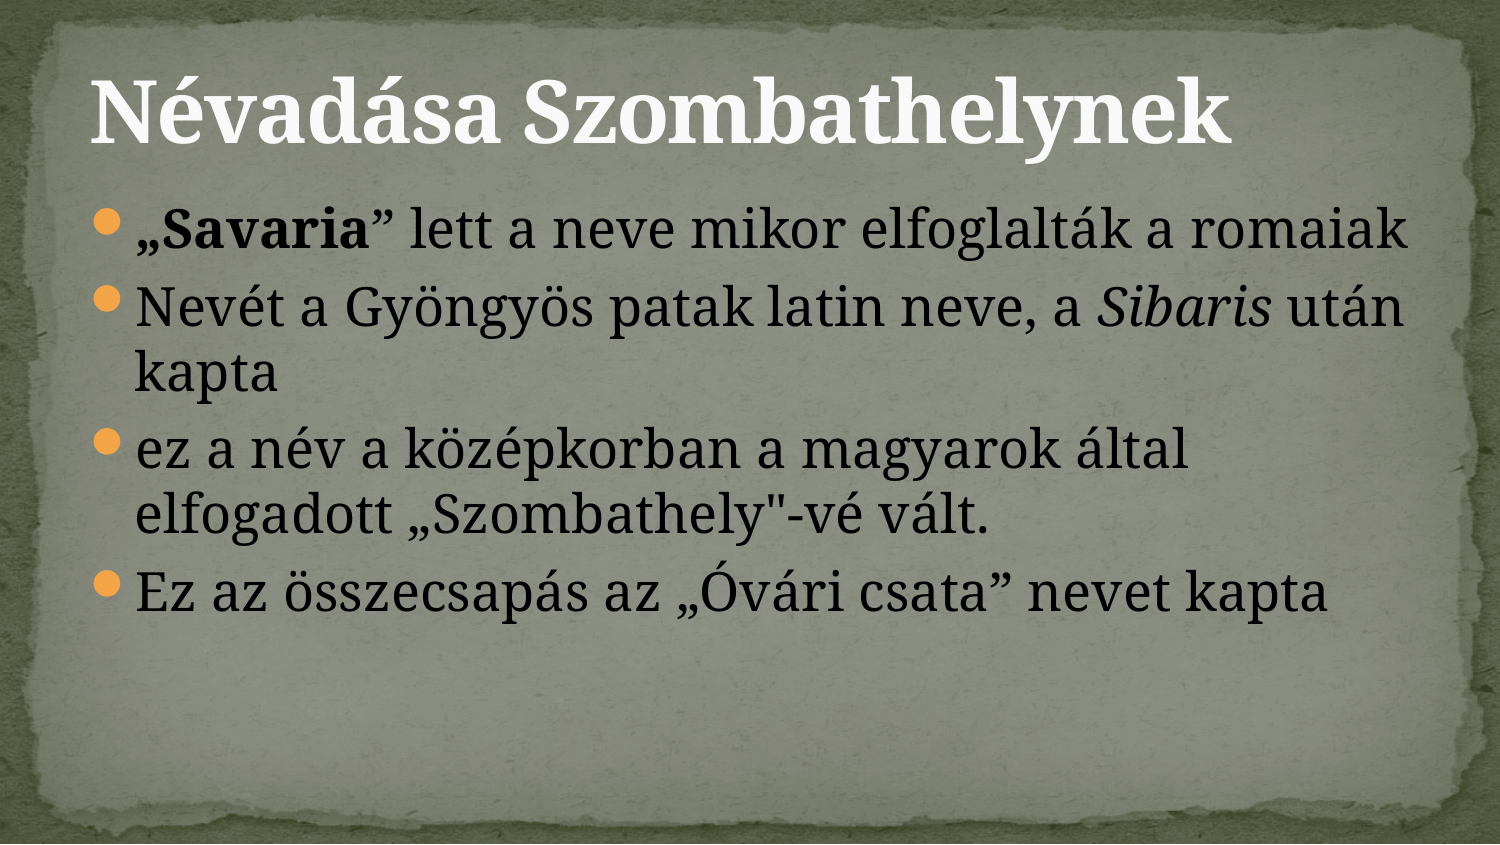

Névadása Szombathelynek
# „Savaria” lett a neve mikor elfoglalták a romaiak
Nevét a Gyöngyös patak latin neve, a Sibaris után kapta
ez a név a középkorban a magyarok által elfogadott „Szombathely"-vé vált.
Ez az összecsapás az „Óvári csata” nevet kapta